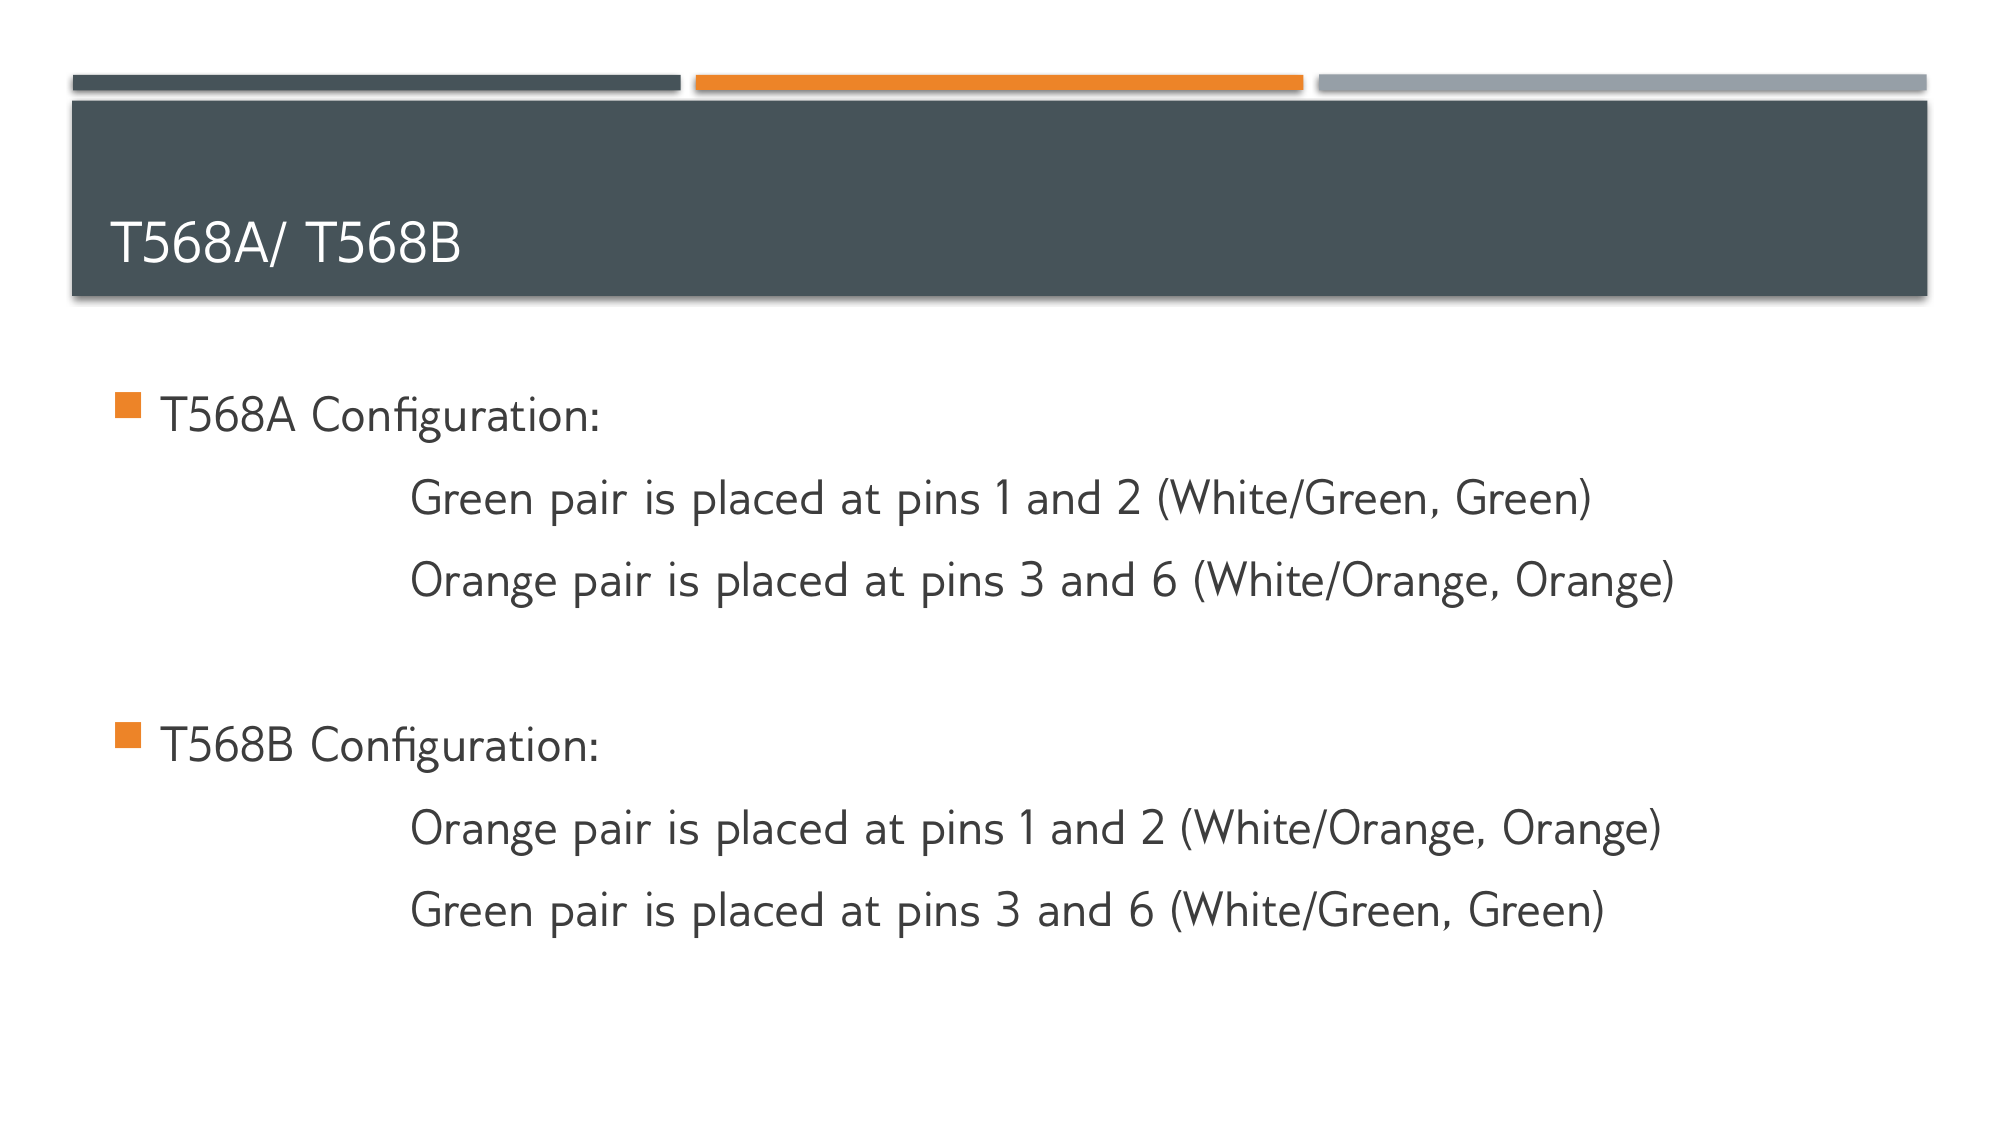

# T568A/ T568B
T568A Configuration:
		Green pair is placed at pins 1 and 2 (White/Green, Green)
		Orange pair is placed at pins 3 and 6 (White/Orange, Orange)

T568B Configuration:
		Orange pair is placed at pins 1 and 2 (White/Orange, Orange)
		Green pair is placed at pins 3 and 6 (White/Green, Green)